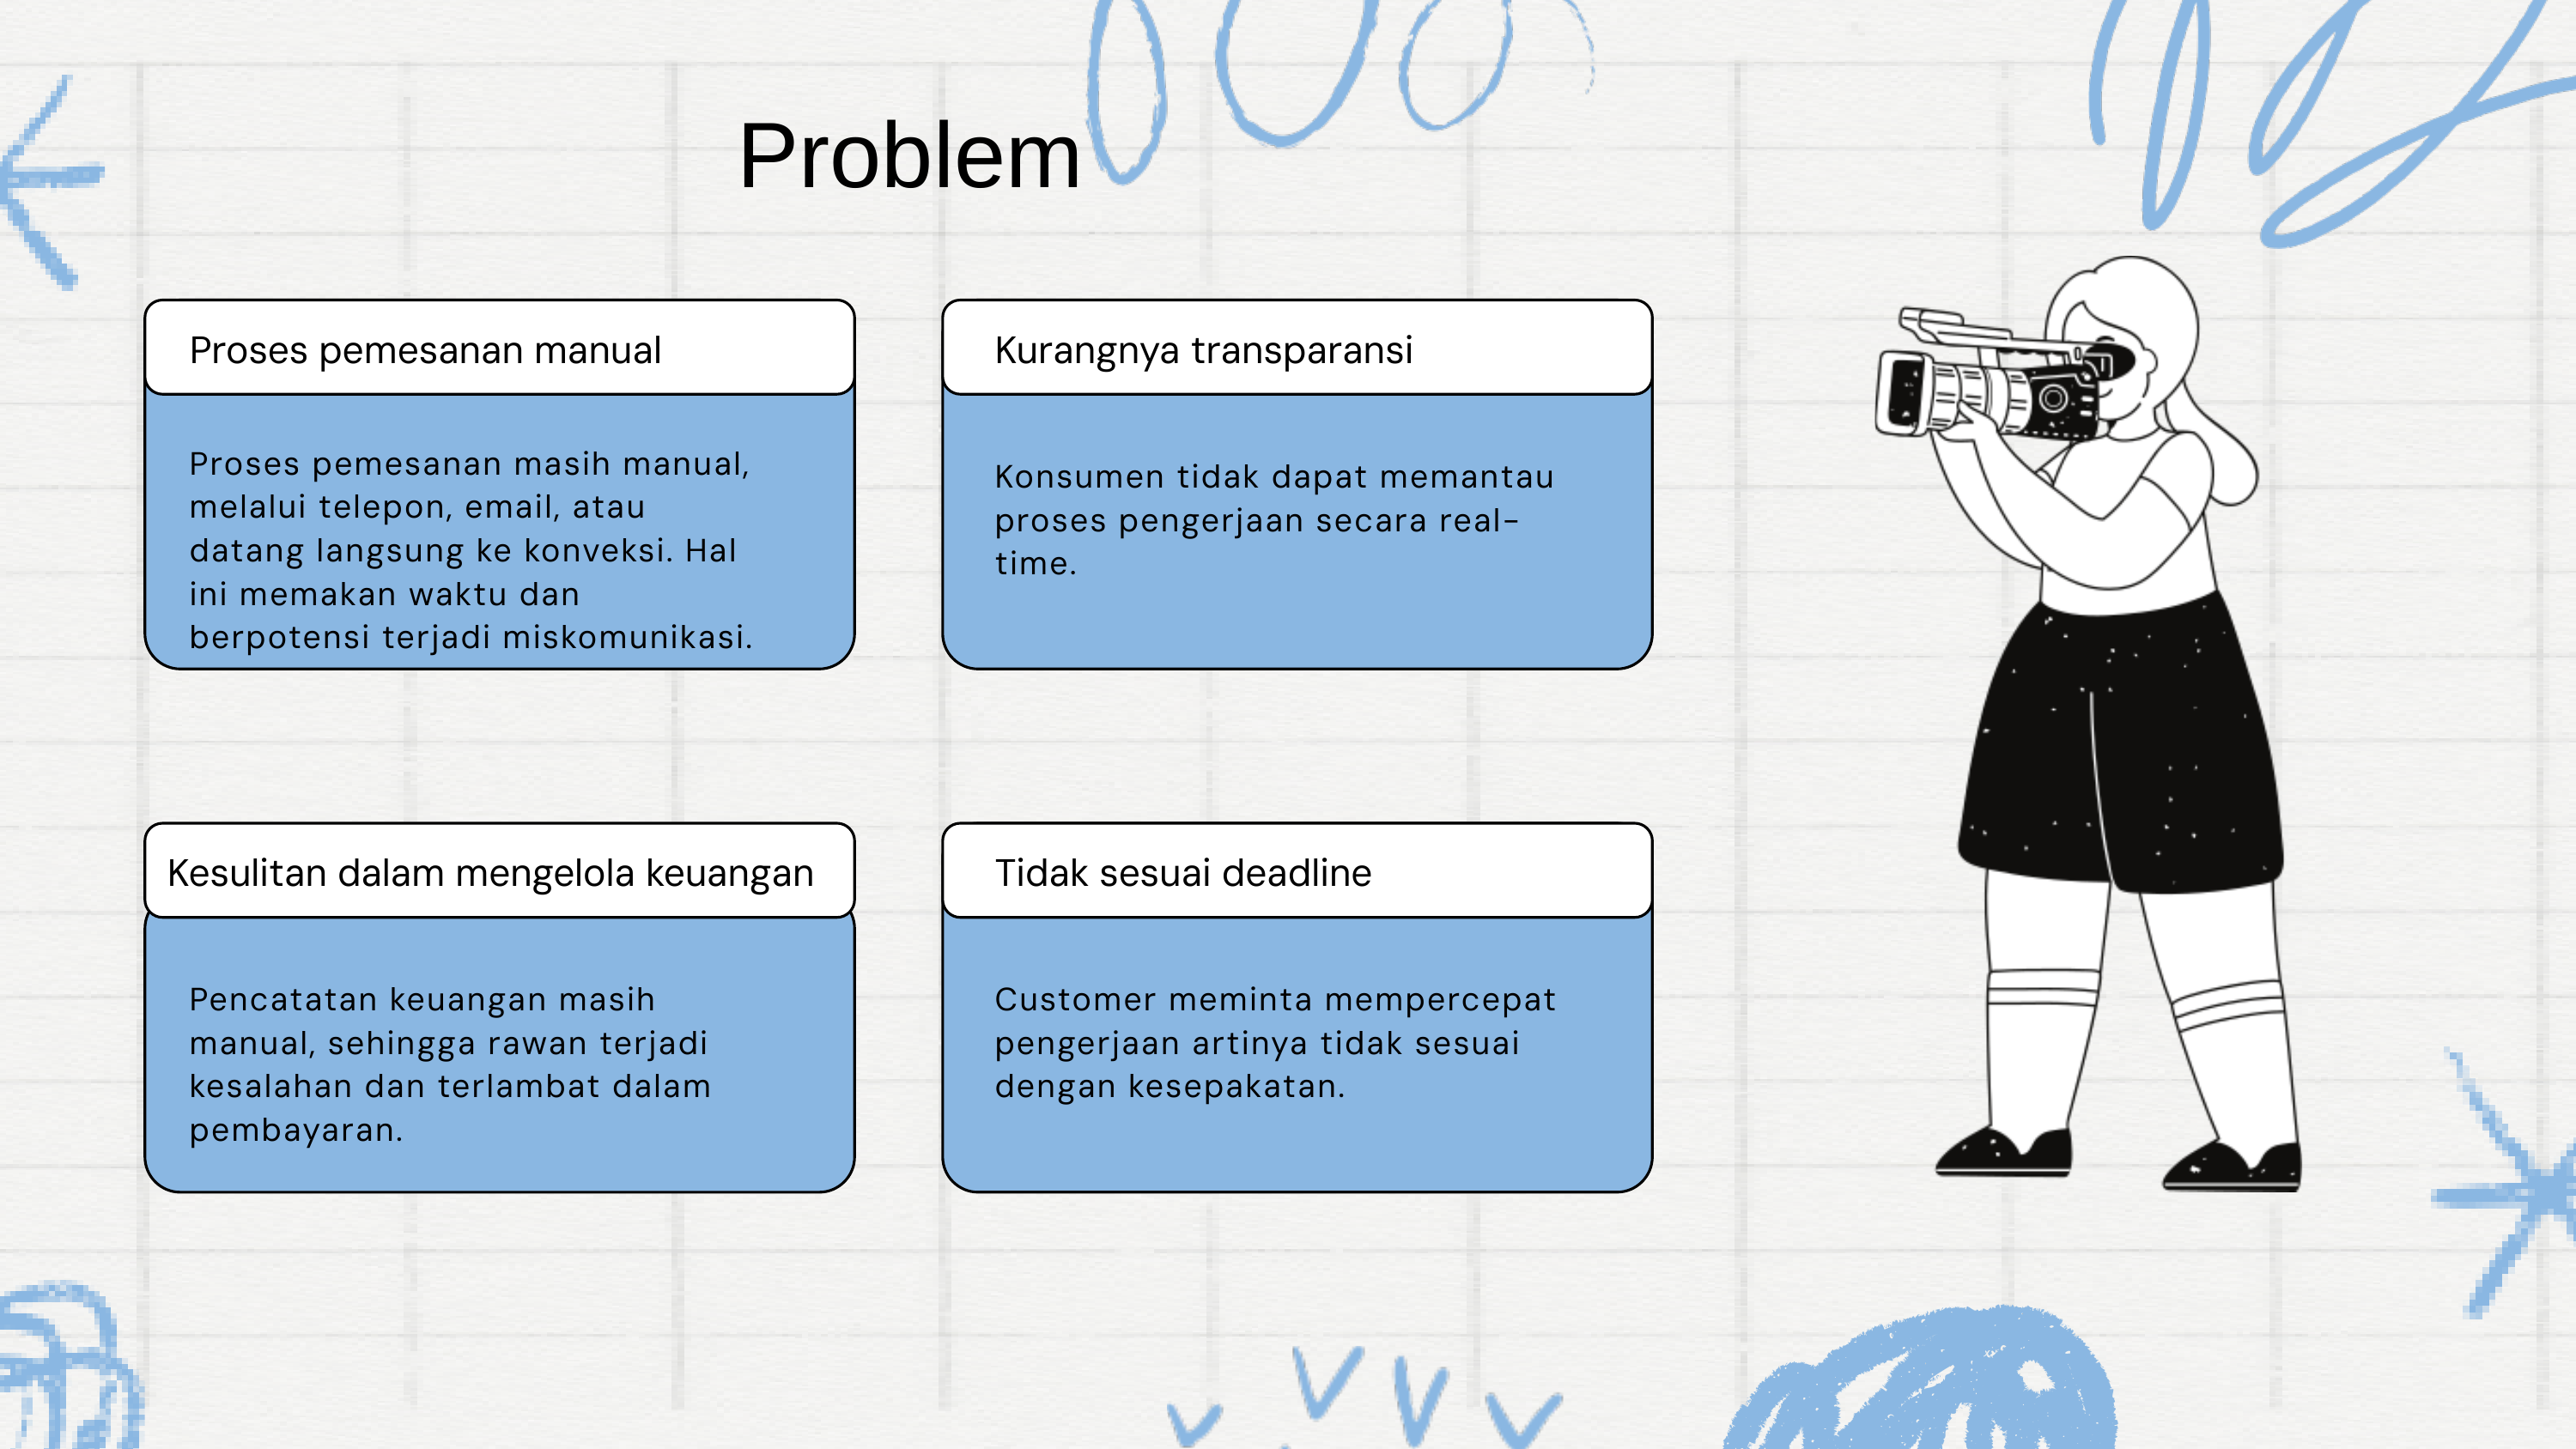

Problem

Proses pemesanan manual
Kurangnya transparansi
Proses pemesanan masih manual, melalui telepon, email, atau datang langsung ke konveksi. Hal ini memakan waktu dan berpotensi terjadi miskomunikasi.
Konsumen tidak dapat memantau proses pengerjaan secara real-time.

Kesulitan dalam mengelola keuangan
Tidak sesuai deadline

Pencatatan keuangan masih manual, sehingga rawan terjadi kesalahan dan terlambat dalam pembayaran.
Customer meminta mempercepat pengerjaan artinya tidak sesuai dengan kesepakatan.